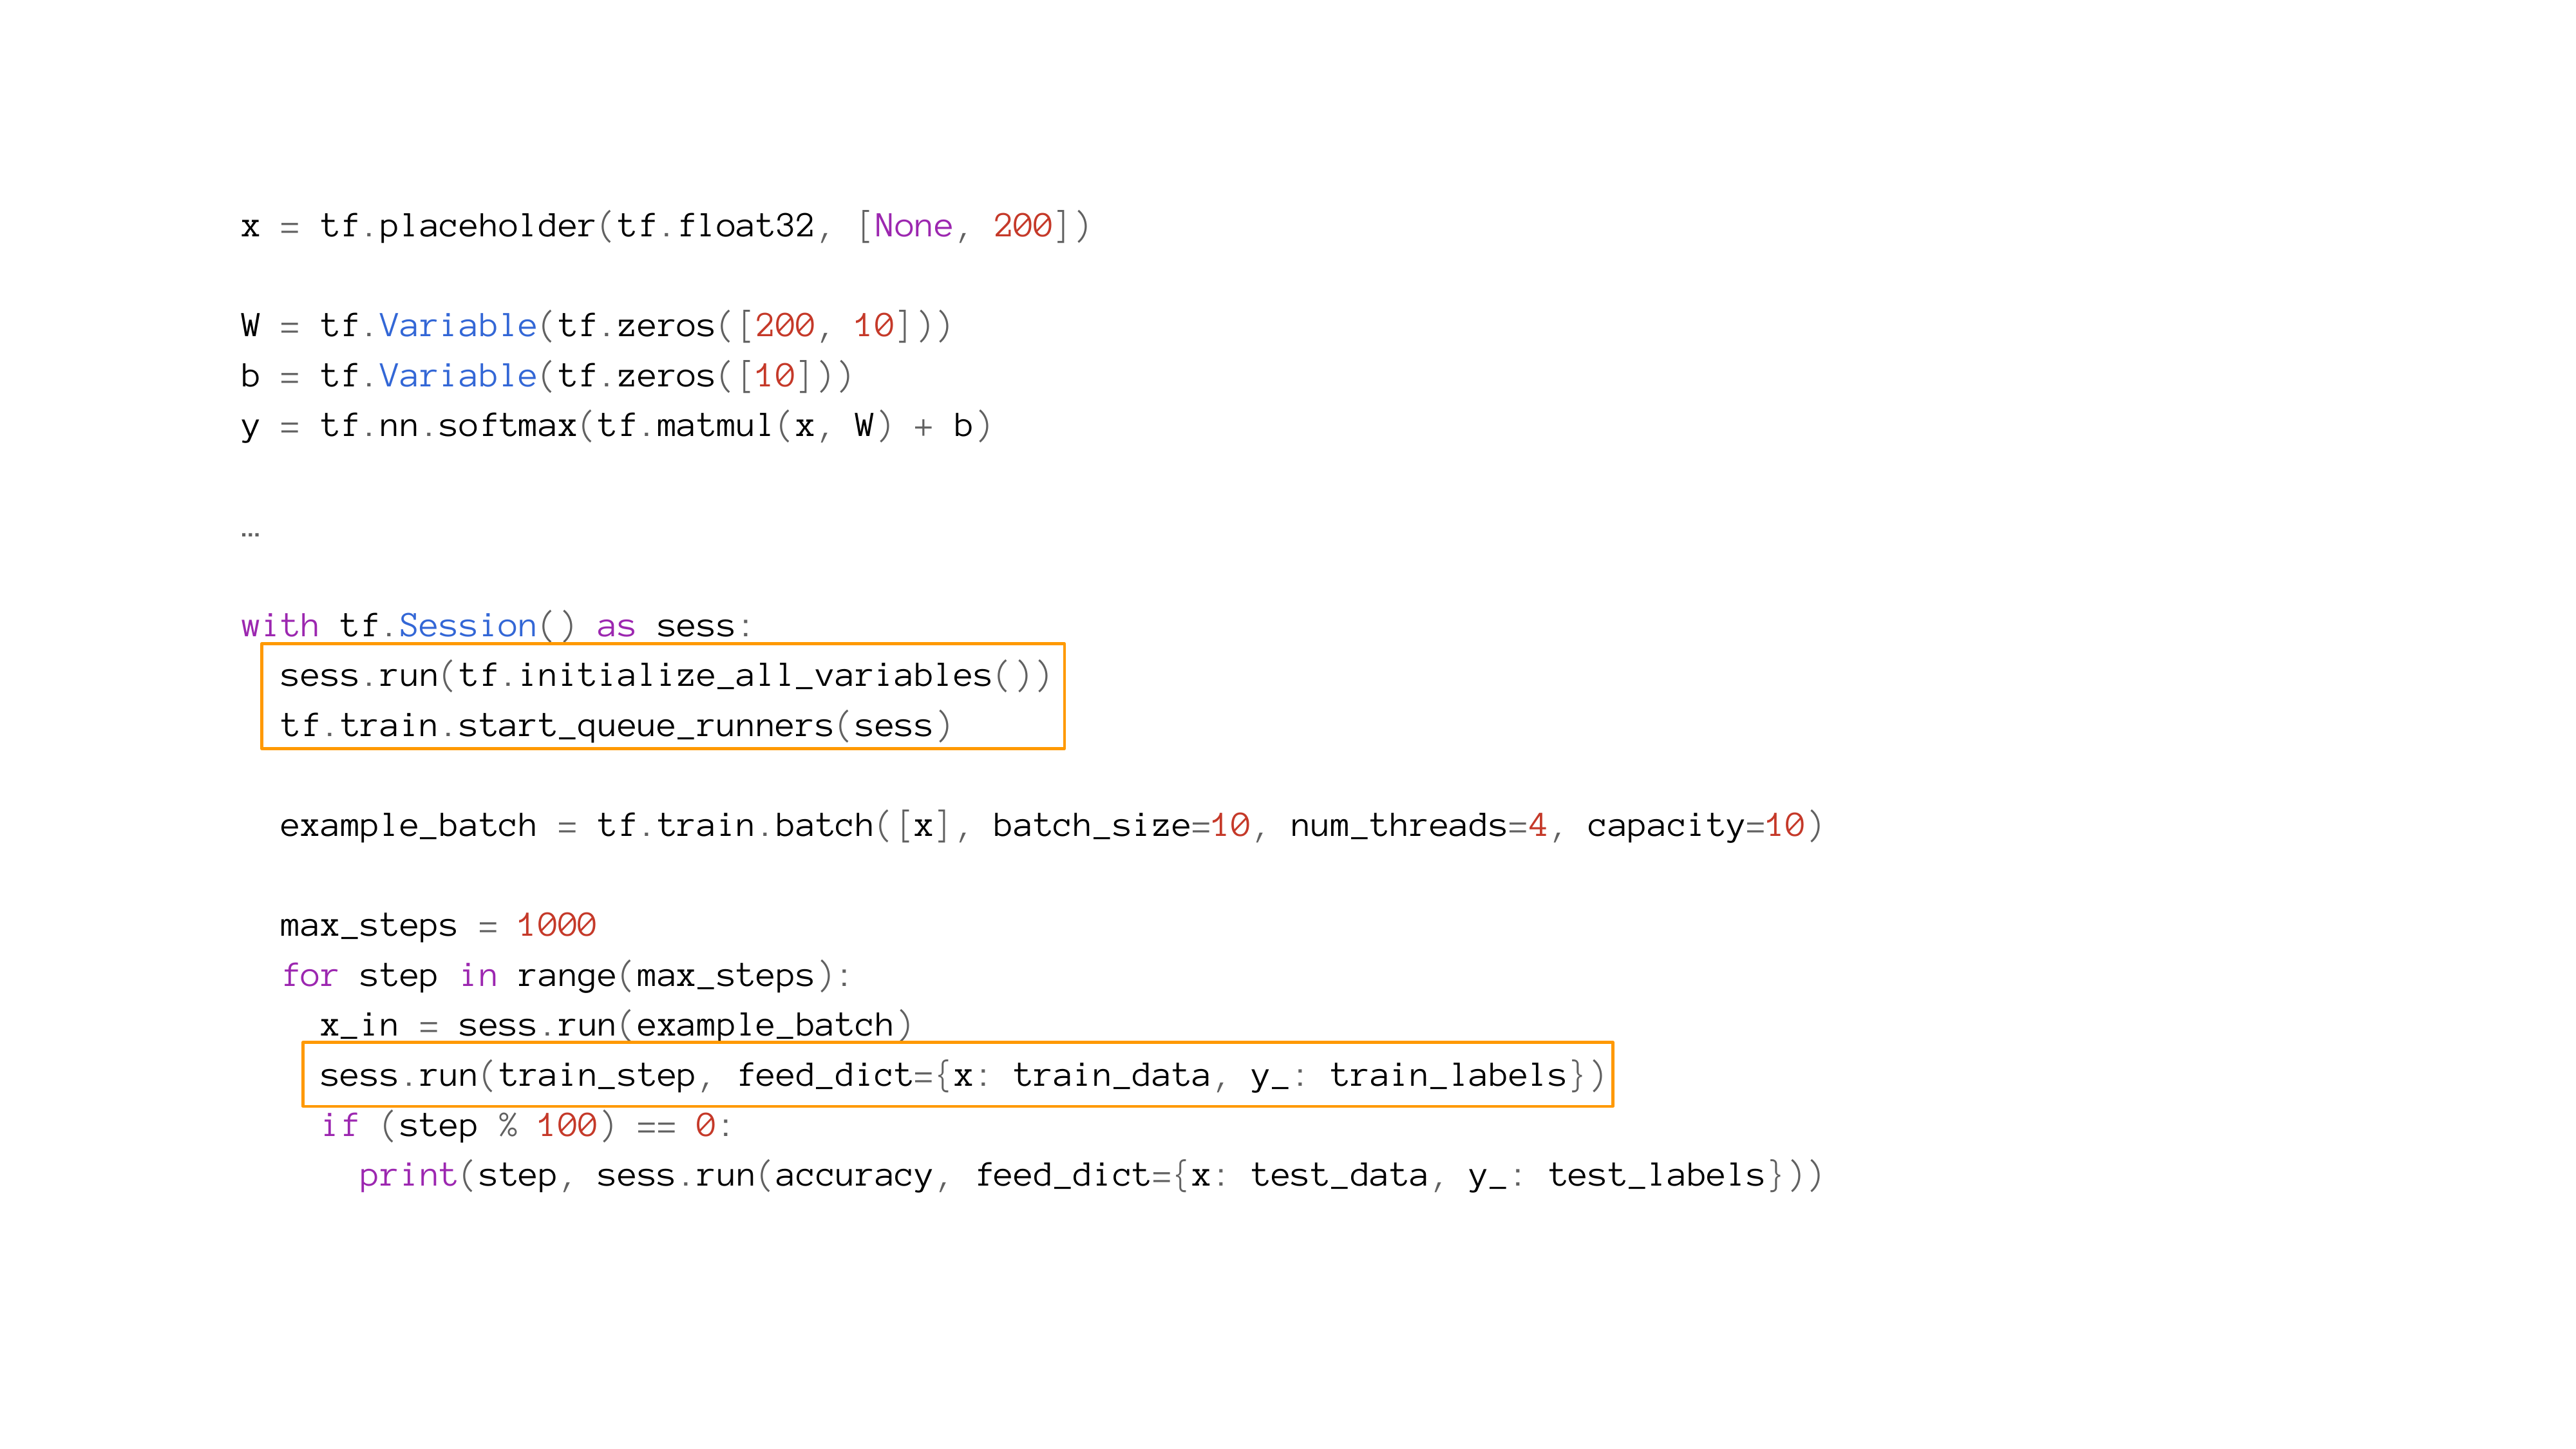

x = tf.placeholder(tf.float32, [None, 200])

W = tf.Variable(tf.zeros([200, 10]))
b = tf.Variable(tf.zeros([10]))
y = tf.nn.softmax(tf.matmul(x, W) + b)

…

with tf.Session() as sess:
  sess.run(tf.initialize_all_variables())
  tf.train.start_queue_runners(sess)

  example_batch = tf.train.batch([x], batch_size=10, num_threads=4, capacity=10)

  max_steps = 1000
  for step in range(max_steps):
    x_in = sess.run(example_batch)
    sess.run(train_step, feed_dict={x: train_data, y_: train_labels})
    if (step % 100) == 0:
      print(step, sess.run(accuracy, feed_dict={x: test_data, y_: test_labels}))